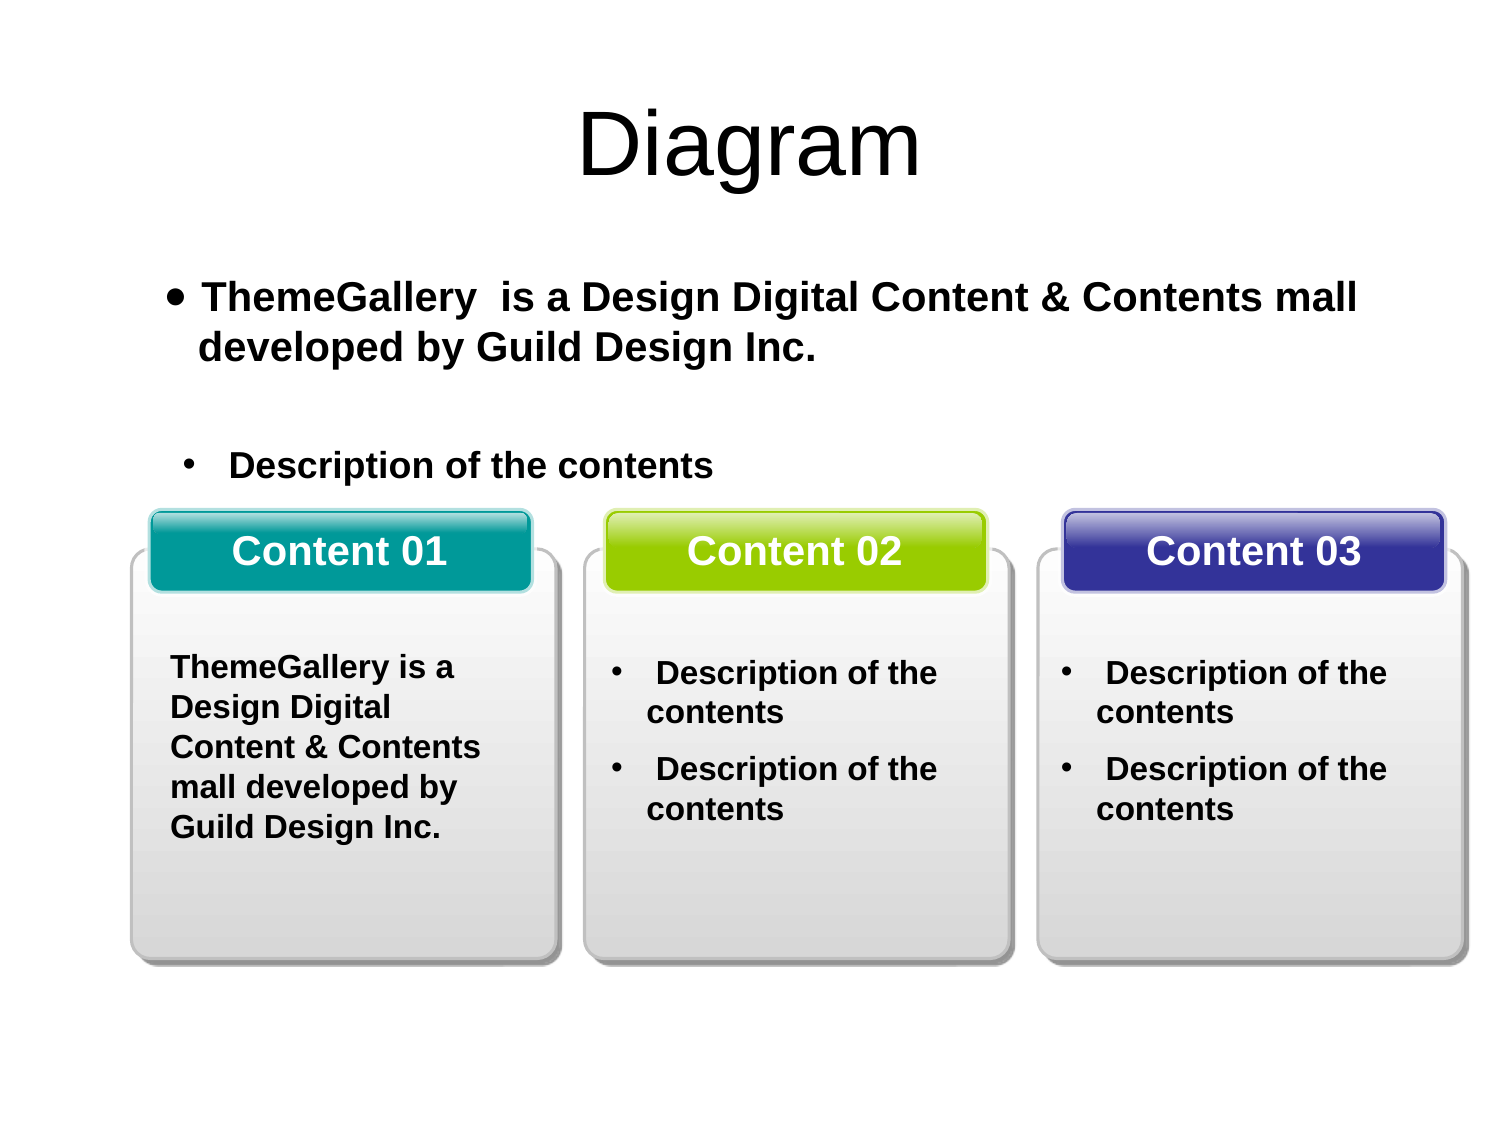

# Diagram
ThemeGallery  is a Design Digital Content & Contents mall
   developed by Guild Design Inc.
 Description of the contents

Content 01
Content 02
Content 03

ThemeGallery is a Design Digital Content & Contents mall developed by Guild Design Inc.
 Description of the contents
 Description of the contents
 Description of the contents
 Description of the contents